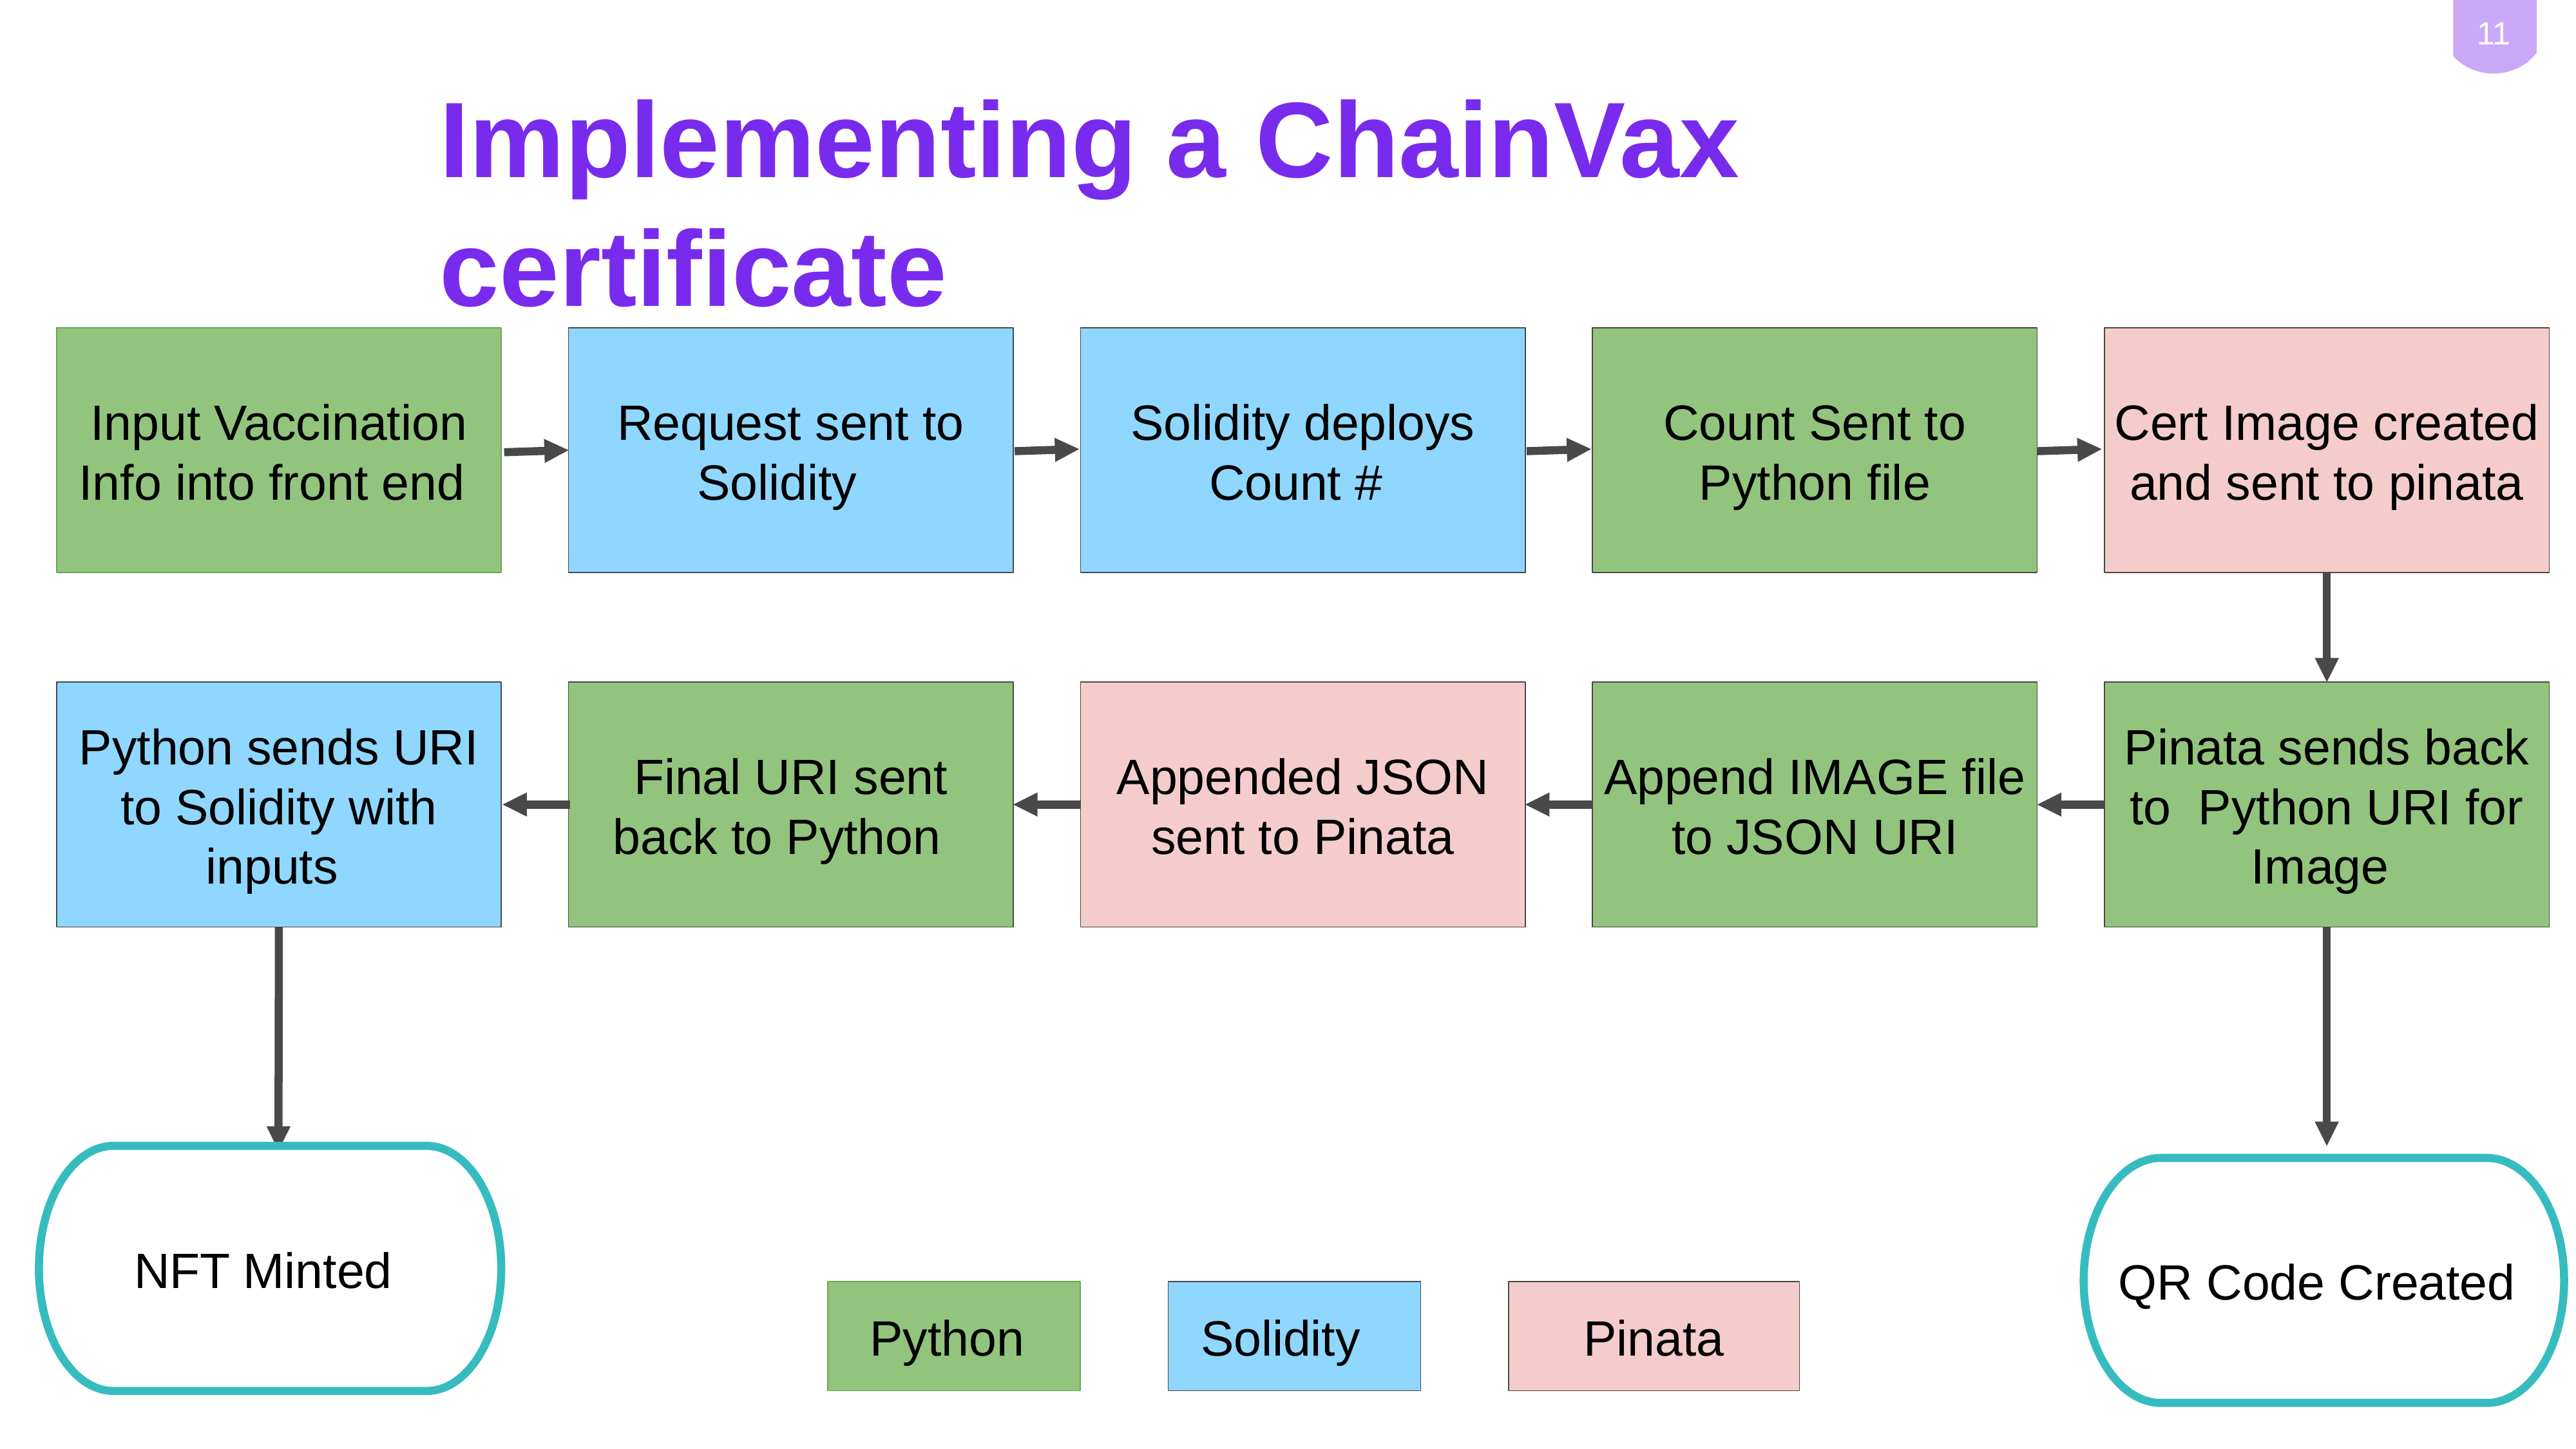

Implementing a ChainVax certificate

Input Vaccination Info into front end
Request sent to Solidity
Solidity deploys Count #
Count Sent to Python file
Cert Image created and sent to pinata
Python sends URI to Solidity with inputs
Final URI sent back to Python
Appended JSON sent to Pinata
Append IMAGE file to JSON URI
Pinata sends back to  Python URI for Image
NFT Minted
QR Code Created
Python
Solidity
Pinata